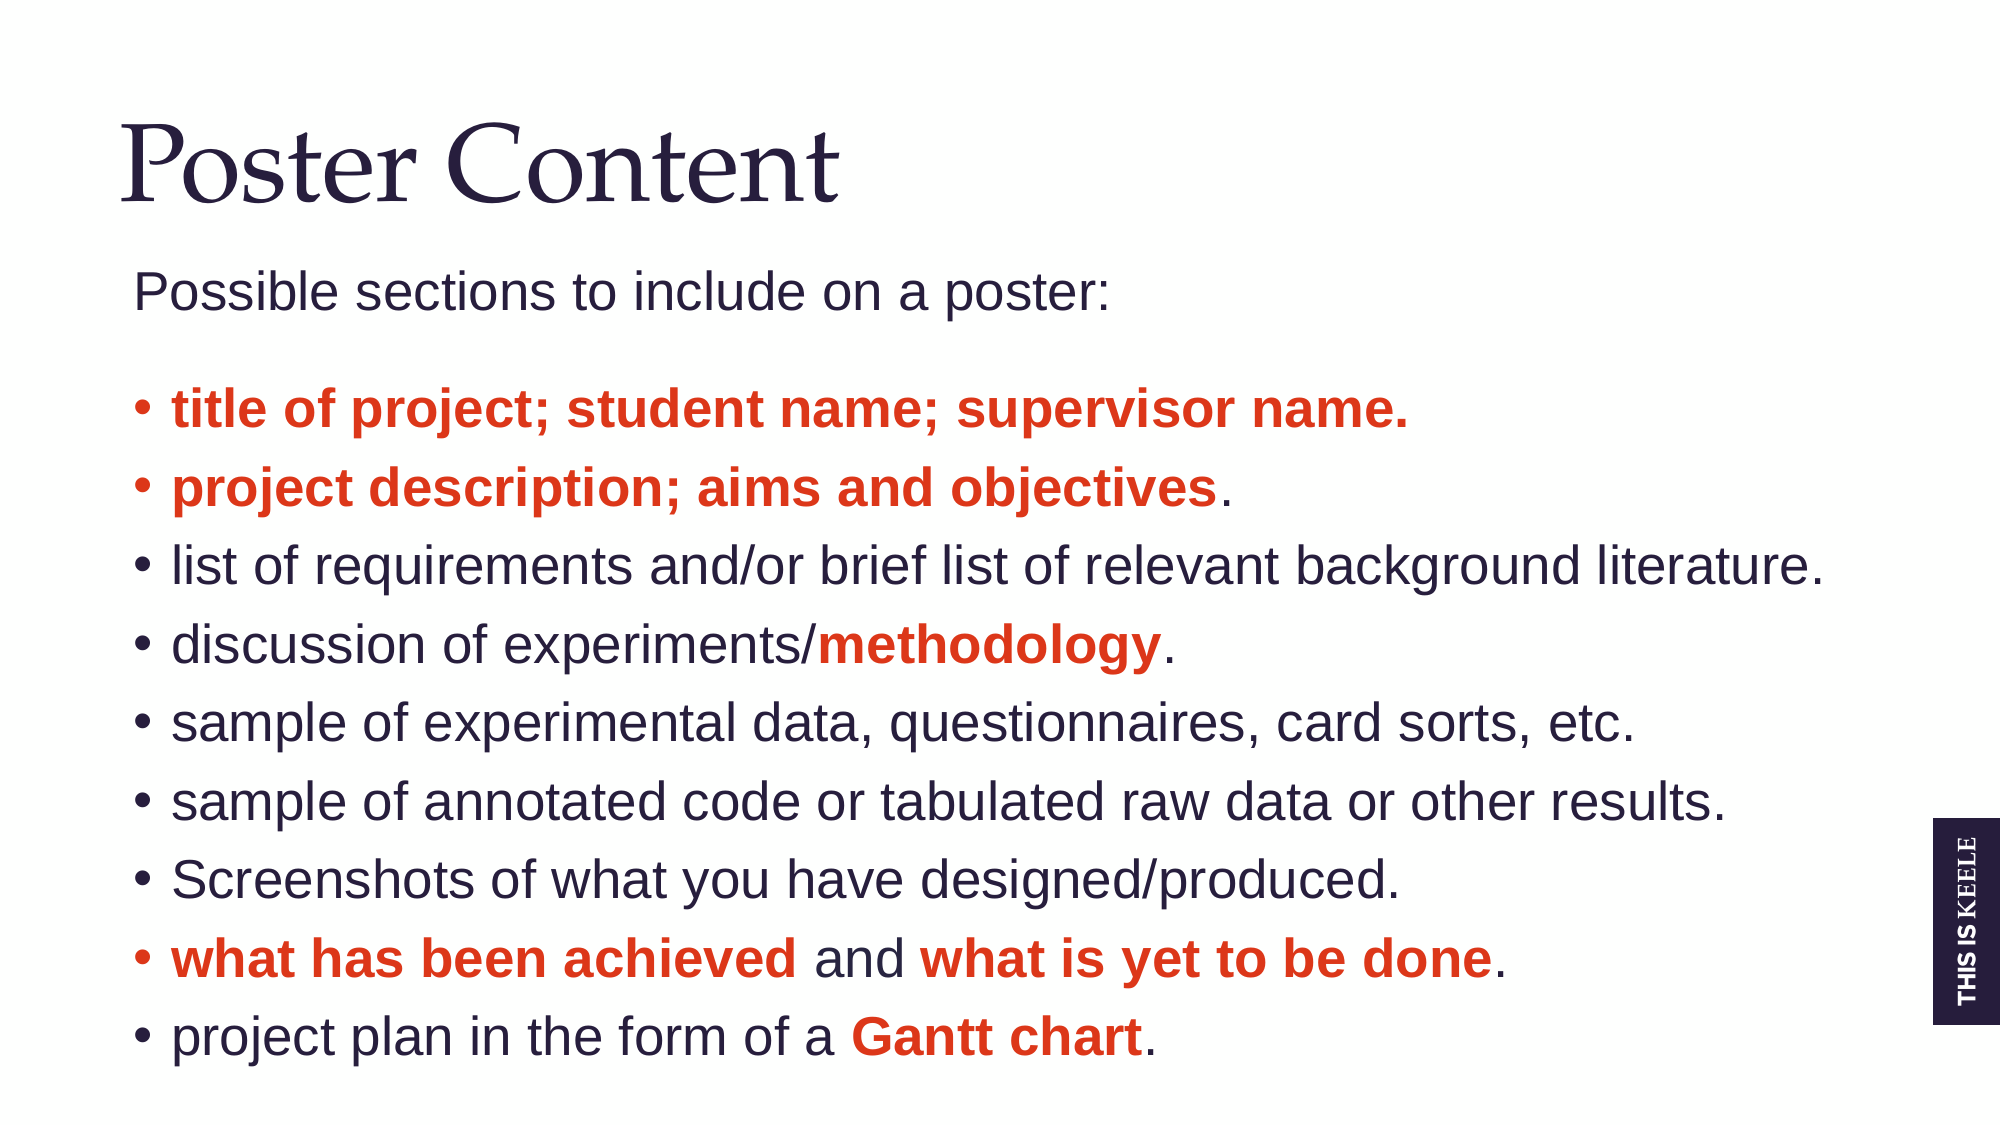

Poster Content
Possible sections to include on a poster:

title of project; student name; supervisor name.
project description; aims and objectives.
list of requirements and/or brief list of relevant background literature.
discussion of experiments/methodology.
sample of experimental data, questionnaires, card sorts, etc.
sample of annotated code or tabulated raw data or other results.
Screenshots of what you have designed/produced.
what has been achieved and what is yet to be done.
project plan in the form of a Gantt chart.